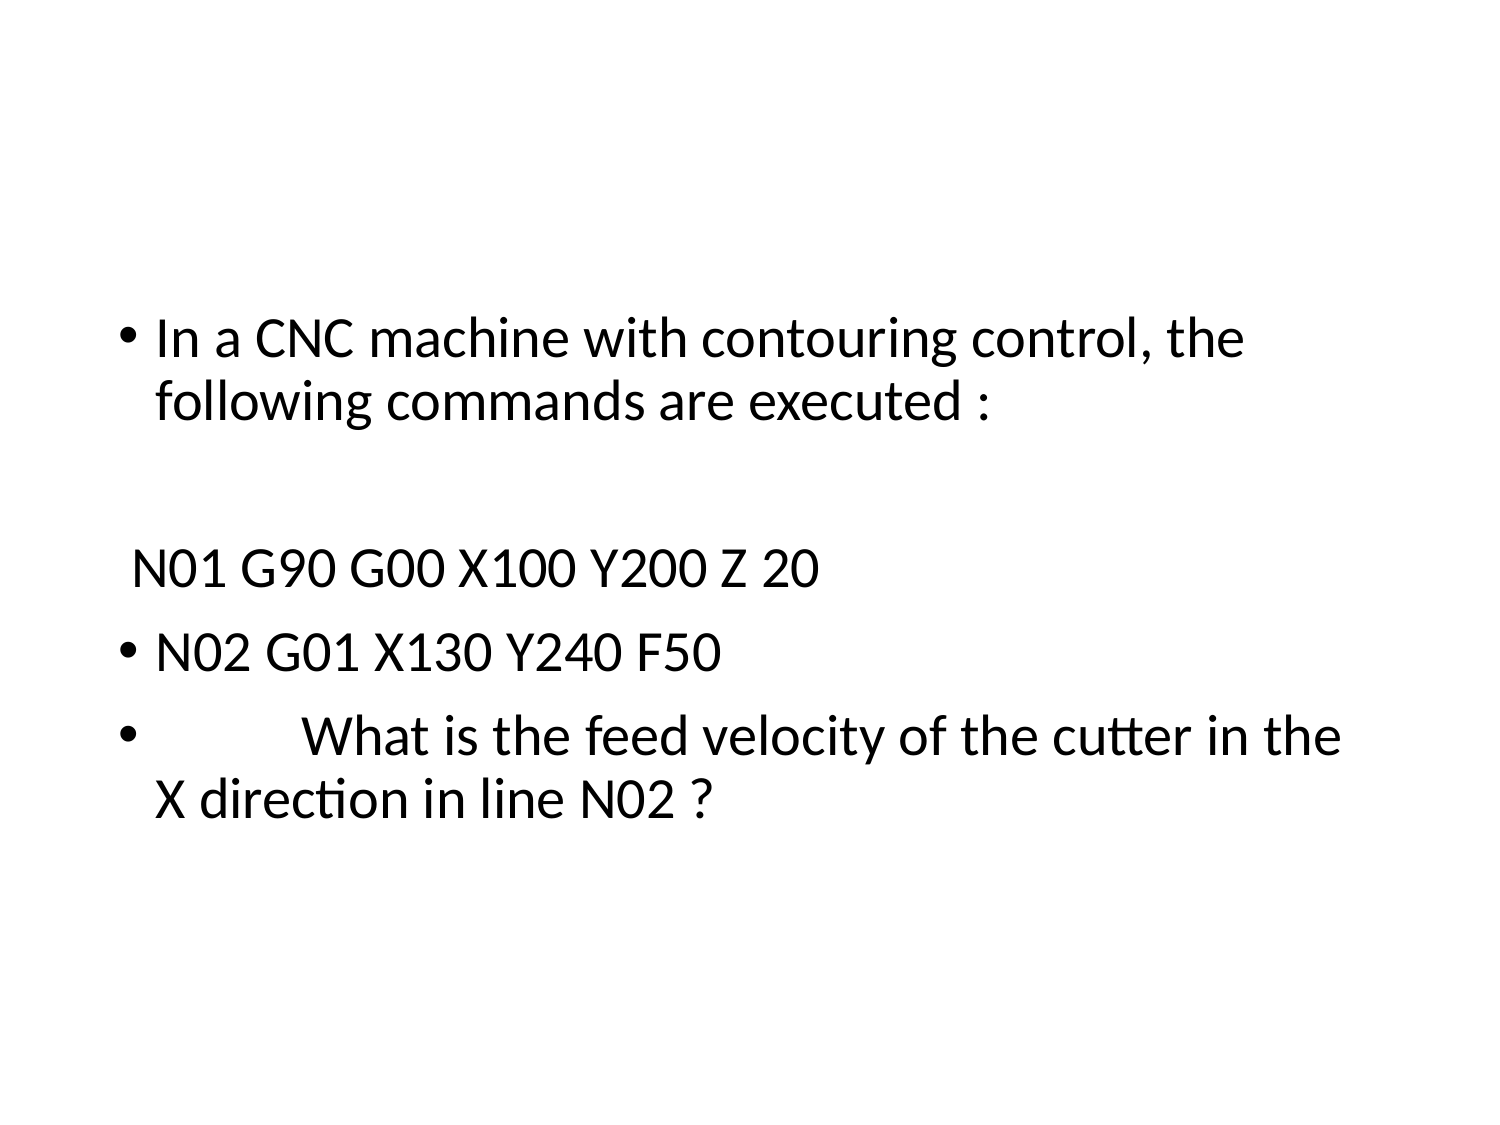

#
In a CNC machine with contouring control, the following commands are executed :

 N01 G90 G00 X100 Y200 Z 20
N02 G01 X130 Y240 F50
           What is the feed velocity of the cutter in the X direction in line N02 ?